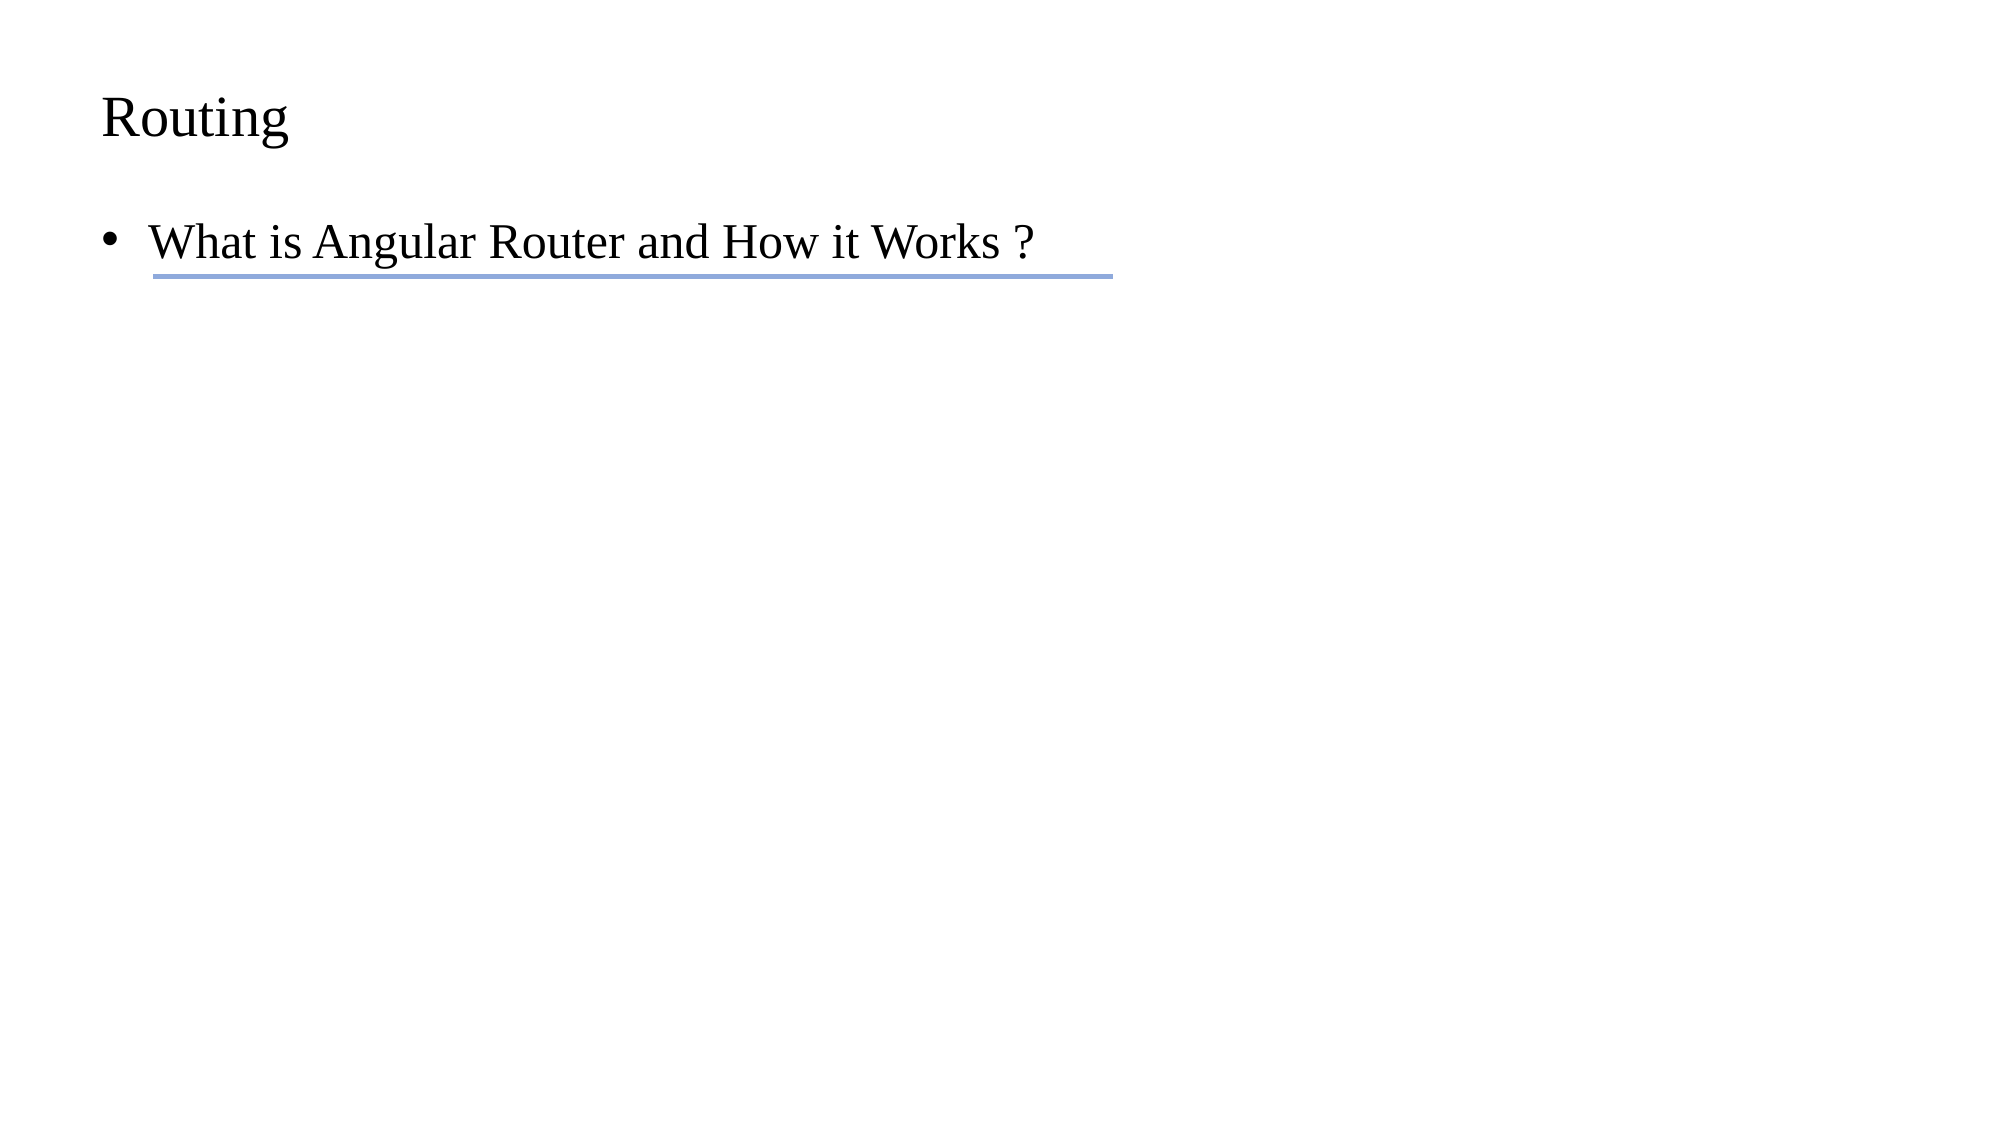

# Routing
What is Angular Router and How it Works ?